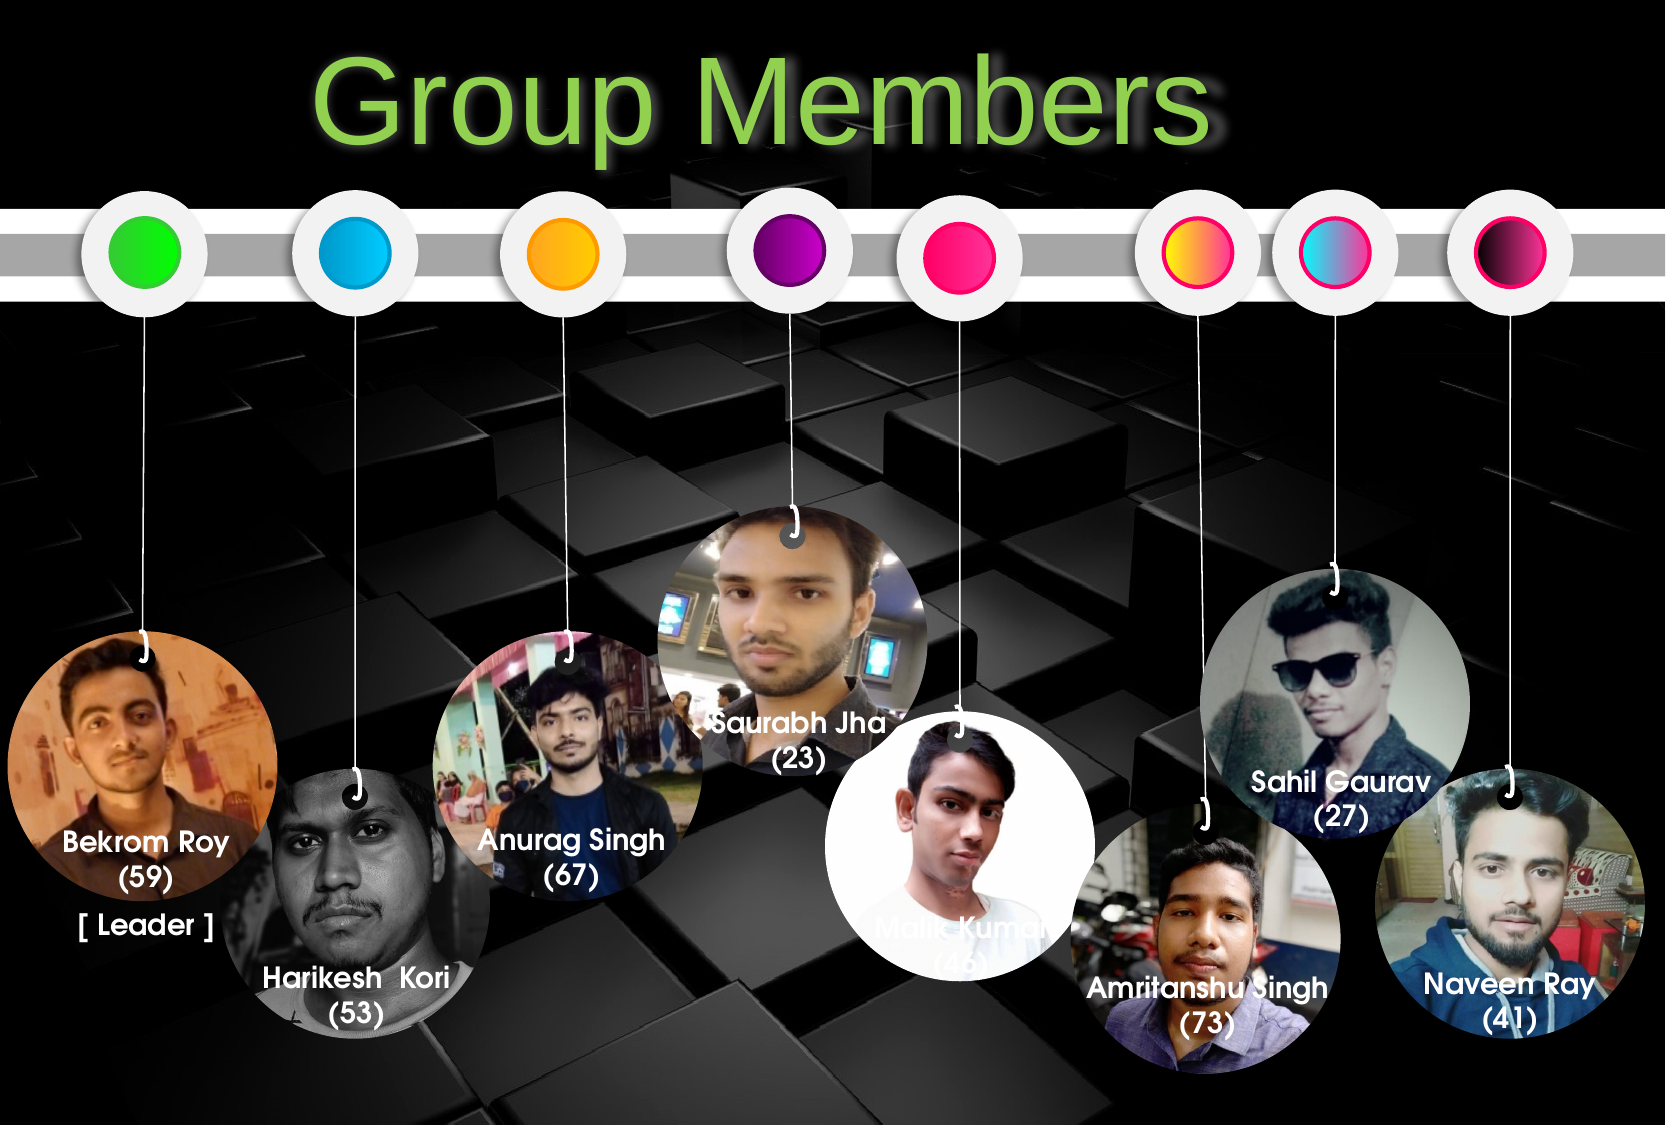

Group Members

Saurabh Jha
(23)

Amritanshu Singh
(73)

Sahil Gaurav
(27)

Naveen Ray
(41)

Harikesh  Kori
(53)

Bekrom Roy
(59)

[ Leader ]

Anurag Singh
(67)

Malik Kumar
(46)